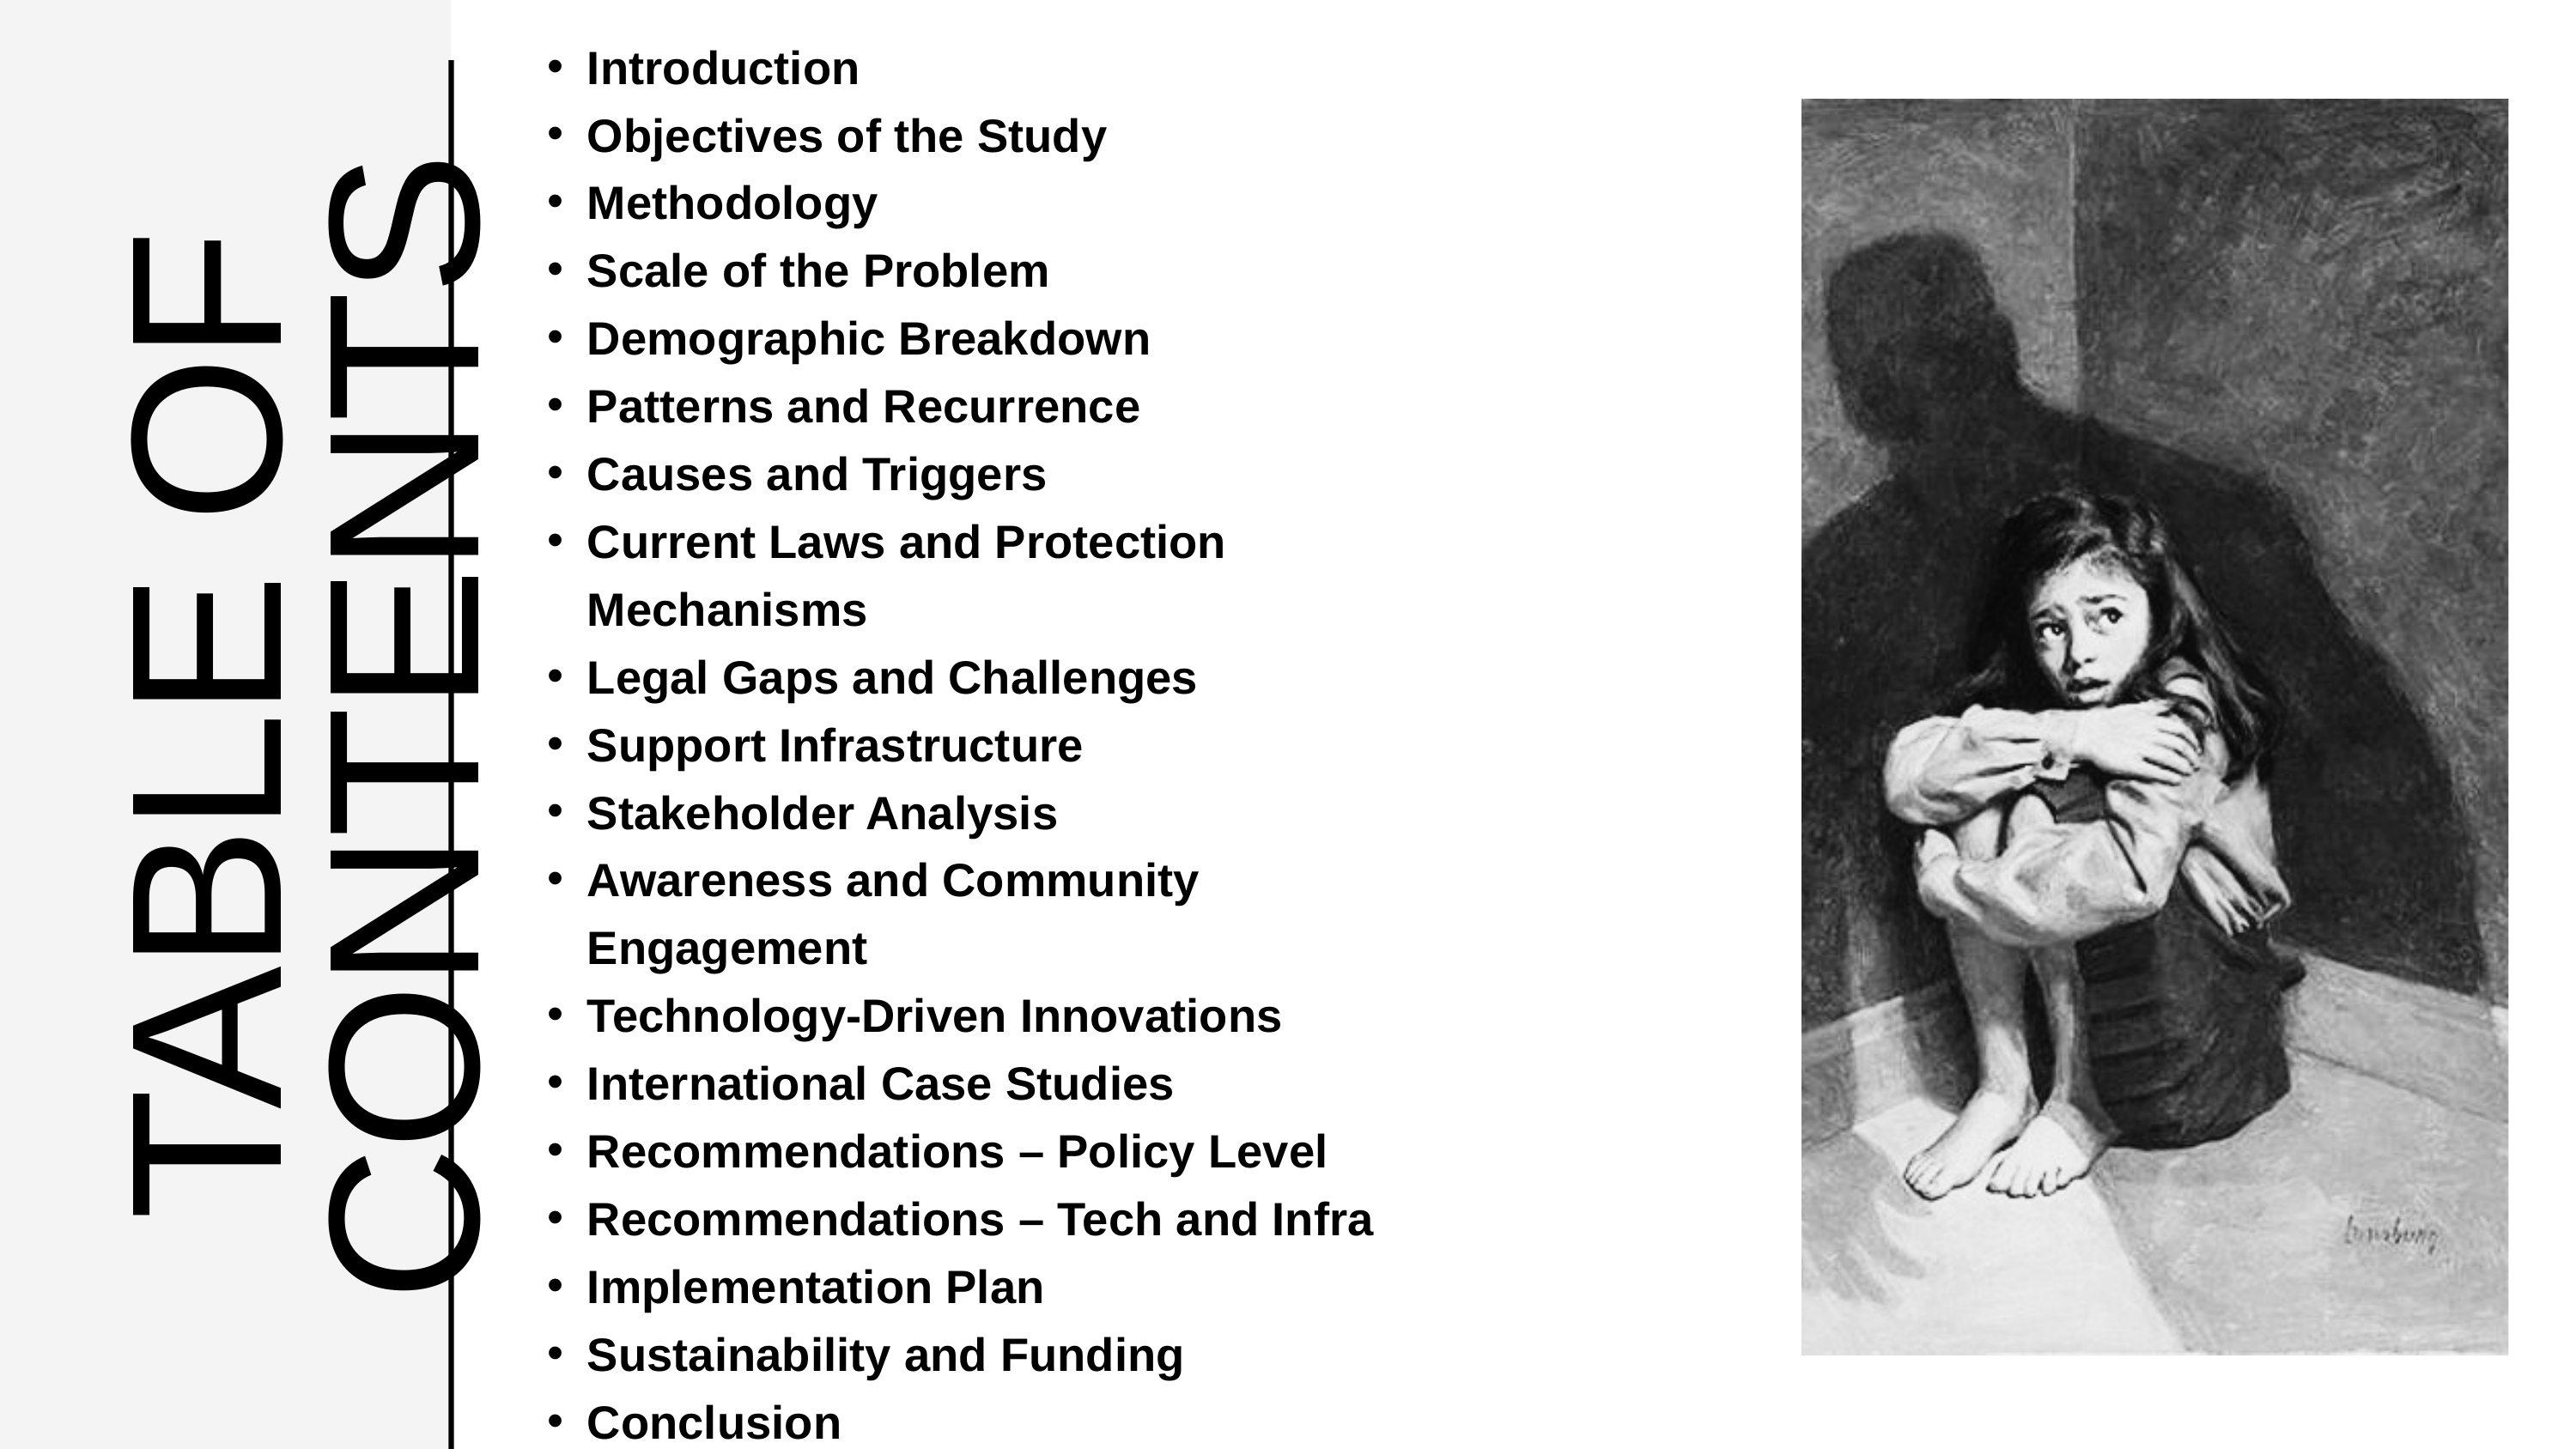

Introduction
Objectives of the Study
Methodology
Scale of the Problem
Demographic Breakdown
Patterns and Recurrence
Causes and Triggers
Current Laws and Protection Mechanisms
Legal Gaps and Challenges
Support Infrastructure
Stakeholder Analysis
Awareness and Community Engagement
Technology-Driven Innovations
International Case Studies
Recommendations – Policy Level
Recommendations – Tech and Infra
Implementation Plan
Sustainability and Funding
Conclusion
References
Appendices

TABLE OF CONTENTS